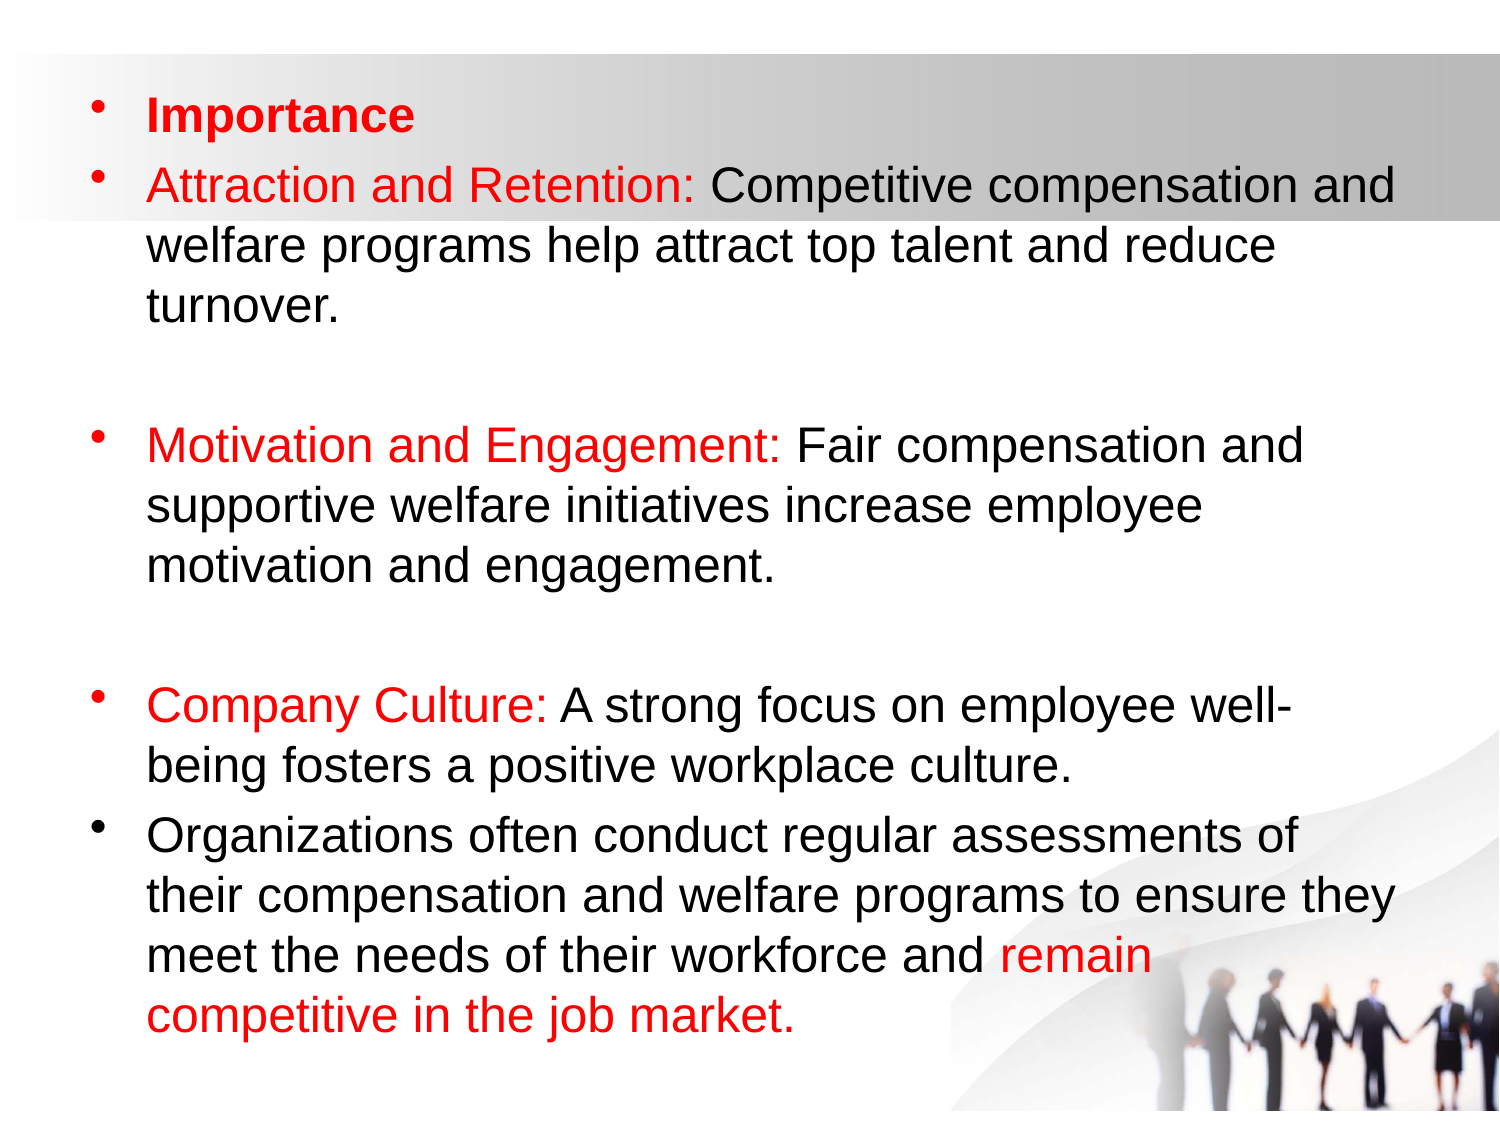

Importance
Attraction and Retention: Competitive compensation and welfare programs help attract top talent and reduce turnover.

Motivation and Engagement: Fair compensation and supportive welfare initiatives increase employee motivation and engagement.

Company Culture: A strong focus on employee well-being fosters a positive workplace culture.
Organizations often conduct regular assessments of their compensation and welfare programs to ensure they meet the needs of their workforce and remain competitive in the job market.